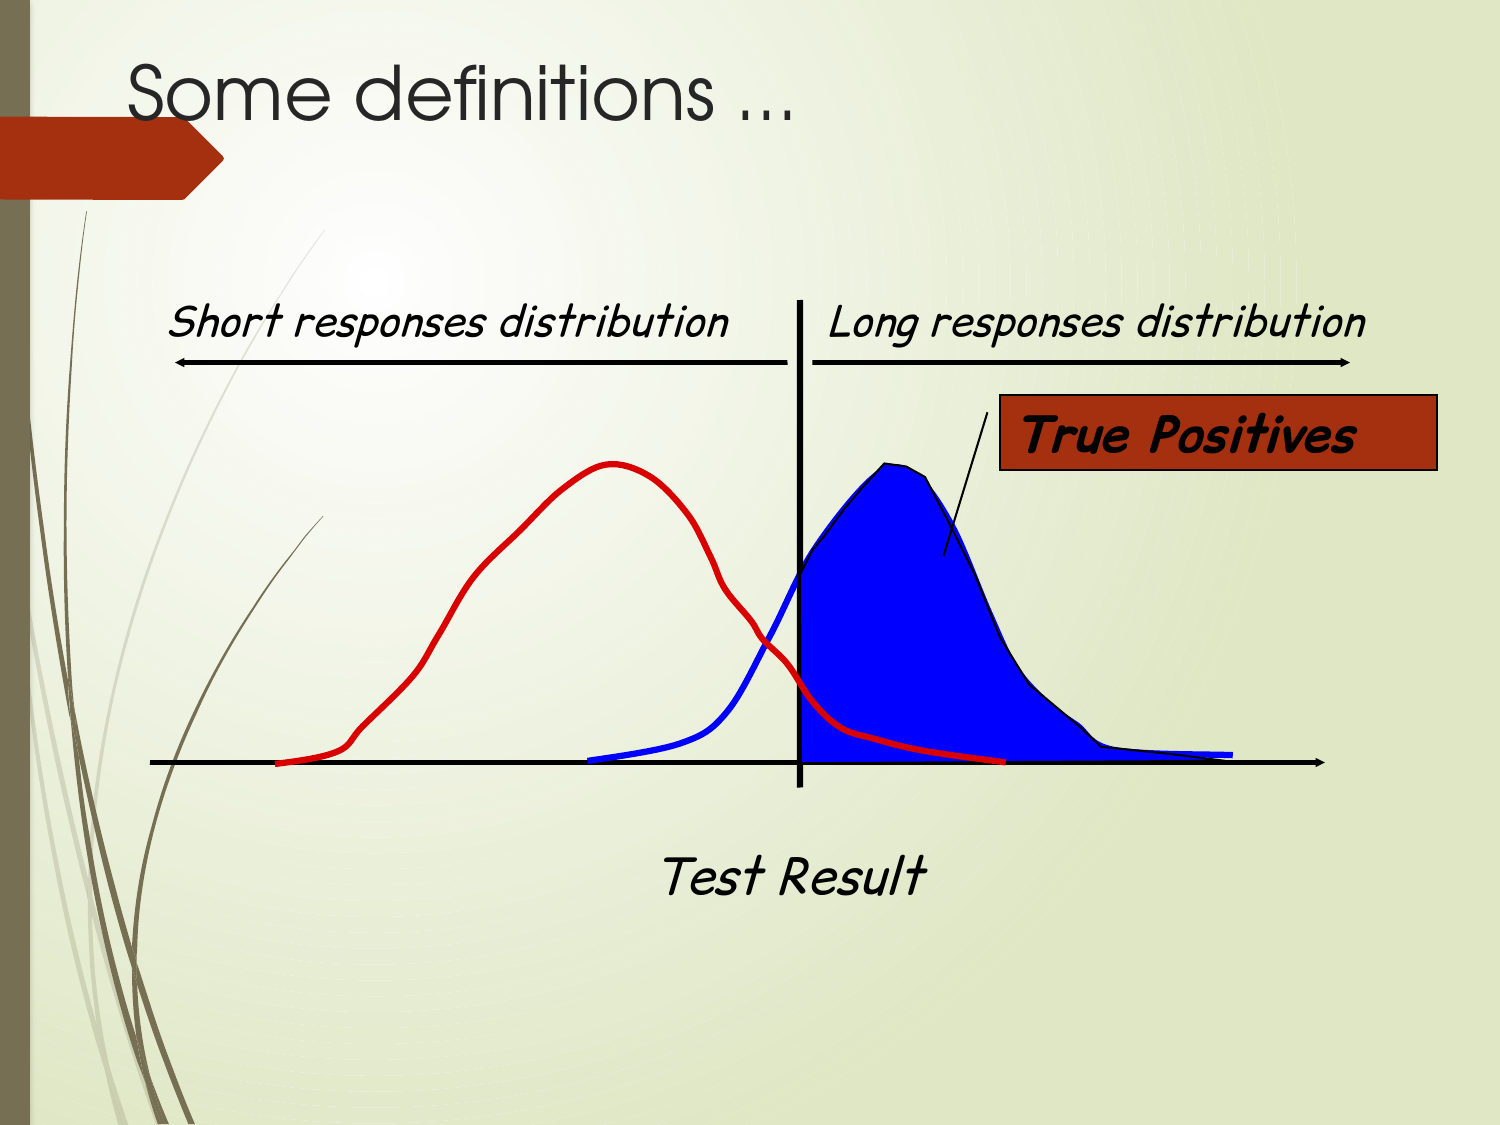

# Some definitions ...
Short responses distribution

Long responses distribution

True Positives

Test Result